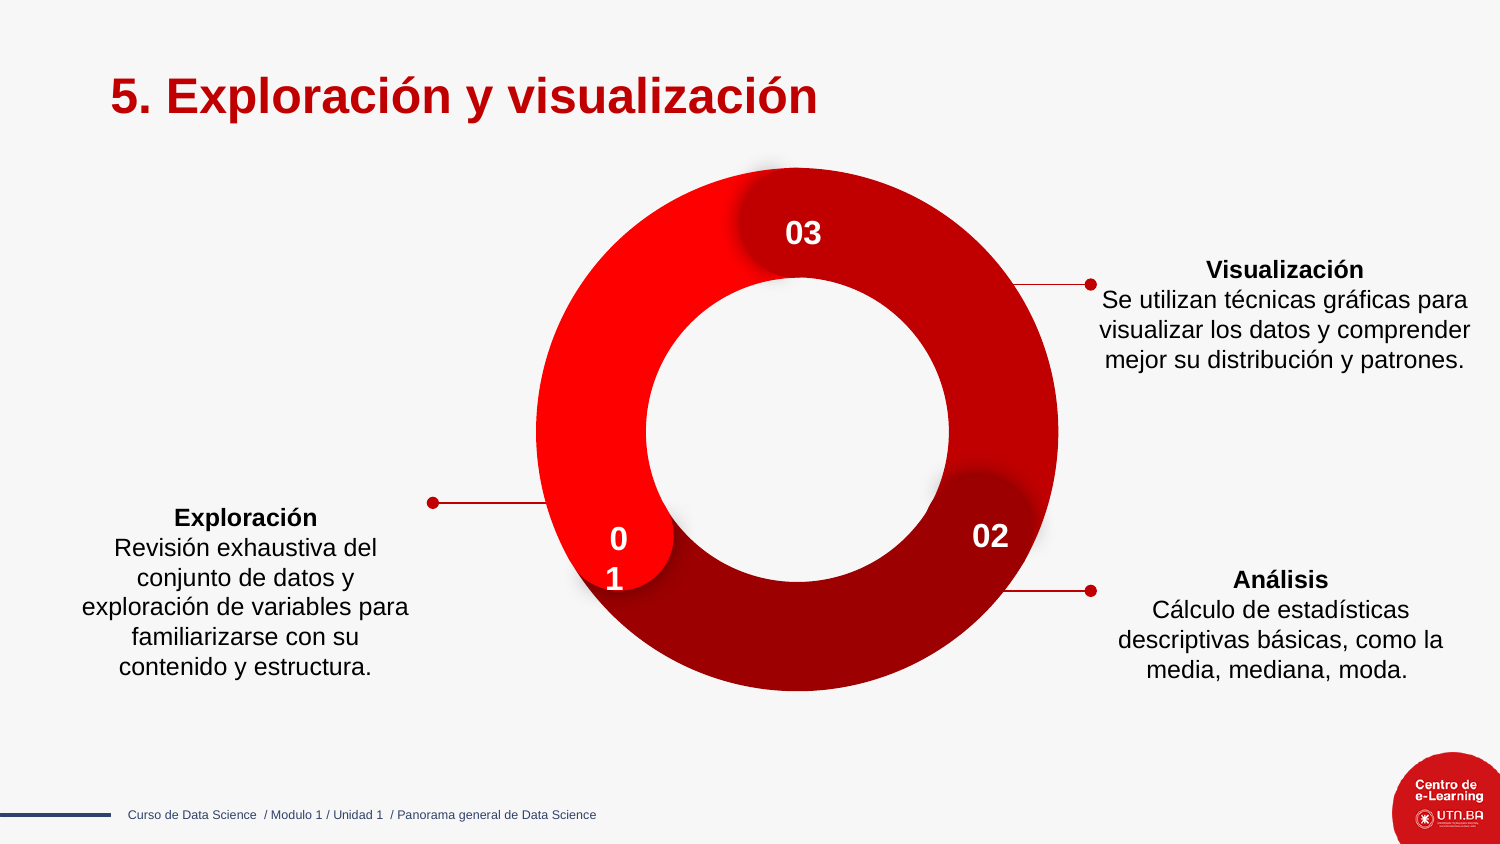

5. Exploración y visualización
Visualización
Se utilizan técnicas gráficas para visualizar los datos y comprender mejor su distribución y patrones.

03

02
01
Exploración
Revisión exhaustiva del conjunto de datos y exploración de variables para familiarizarse con su contenido y estructura.
Análisis
Cálculo de estadísticas descriptivas básicas, como la media, mediana, moda.
Curso de Data Science  / Modulo 1 / Unidad 1  / Panorama general de Data Science